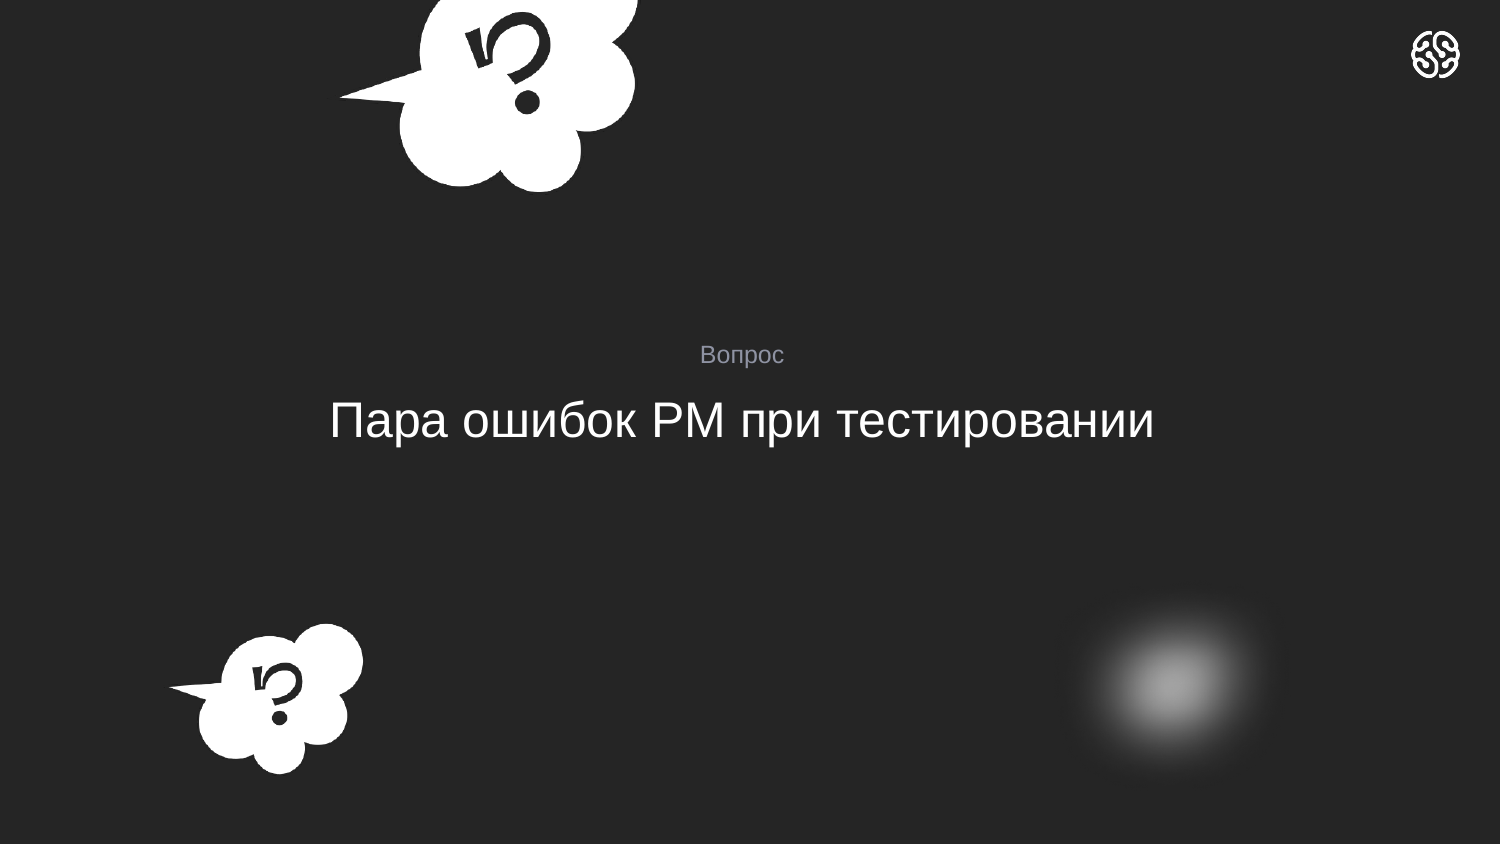

Вопрос
# Пара ошибок PM при тестировании